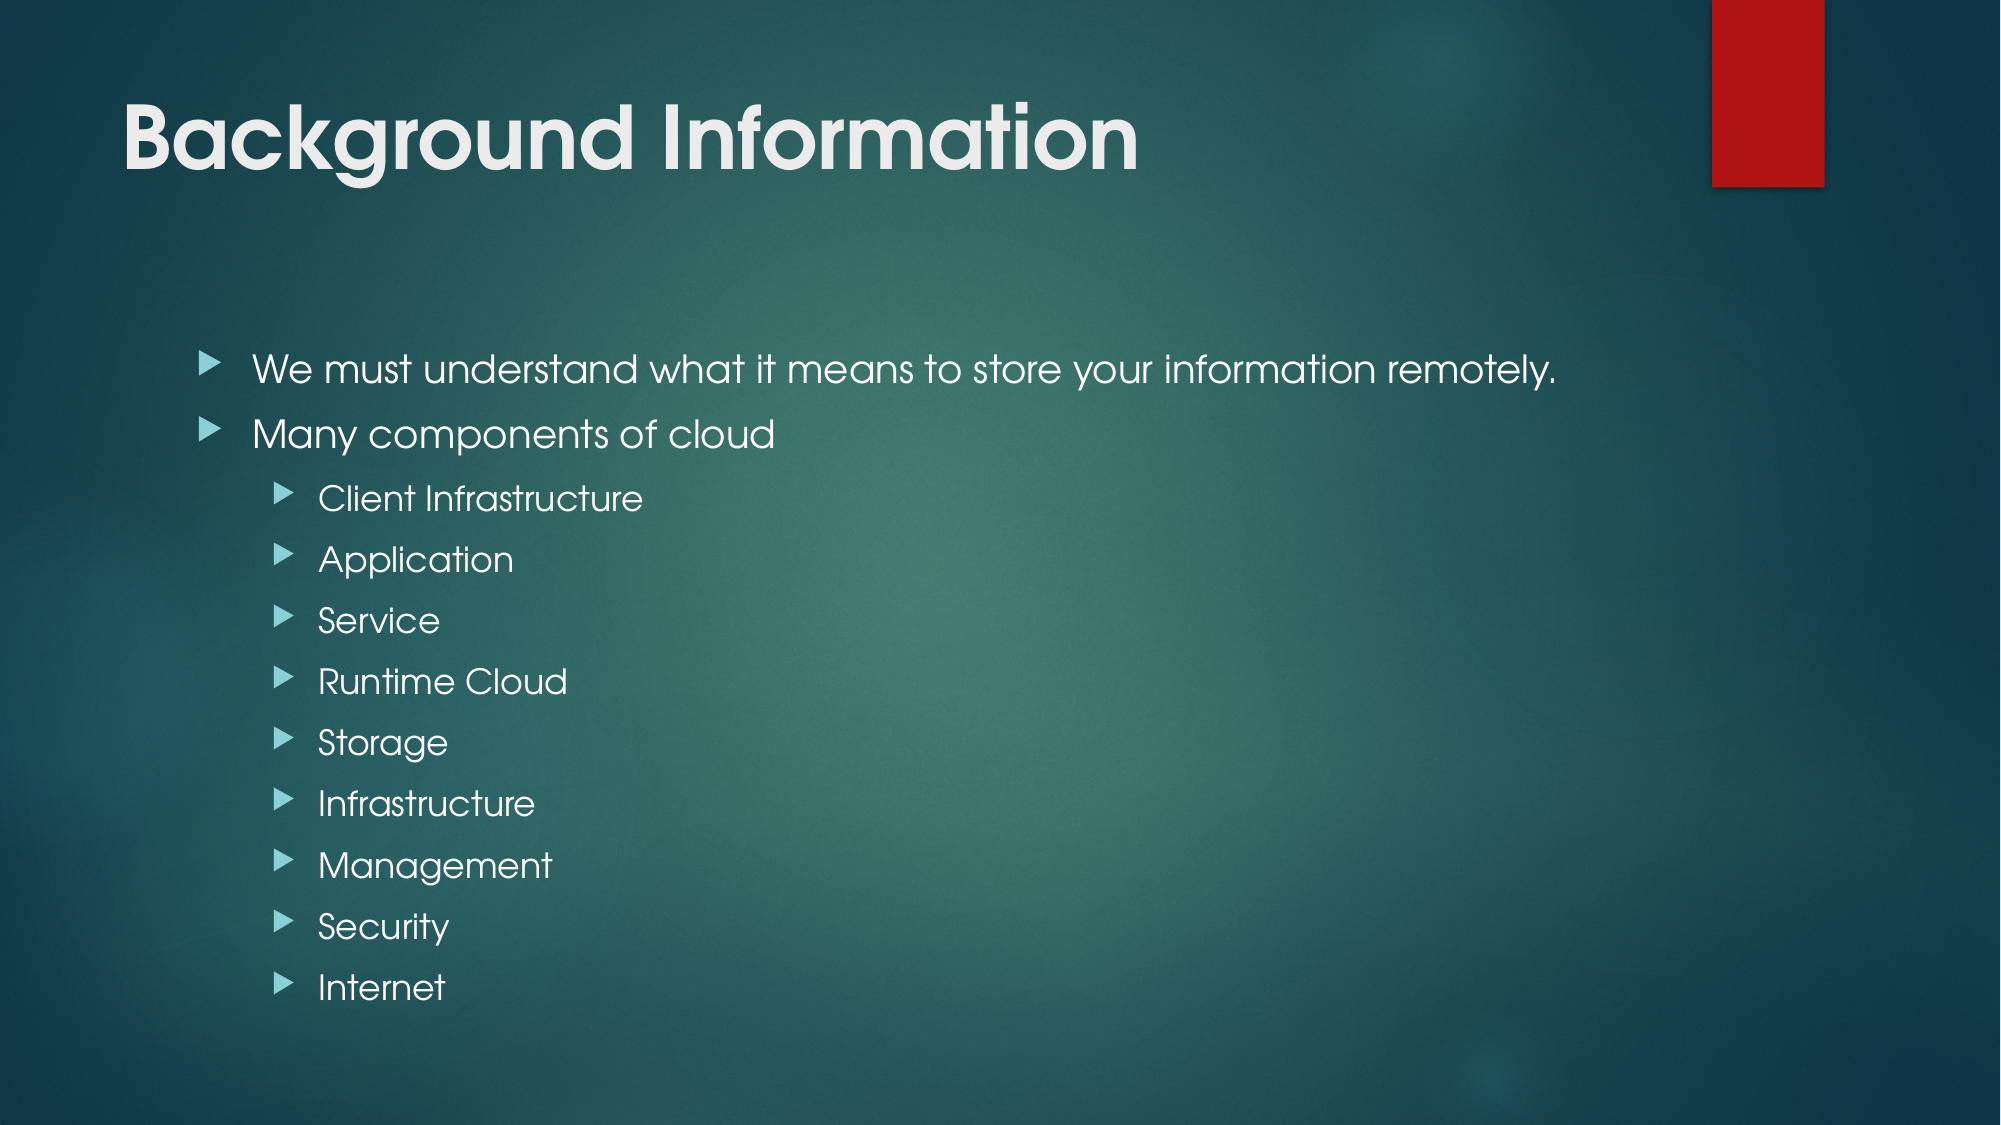

# Background Information
We must understand what it means to store your information remotely.
Many components of cloud
Client Infrastructure
Application
Service
Runtime Cloud
Storage
Infrastructure
Management
Security
Internet